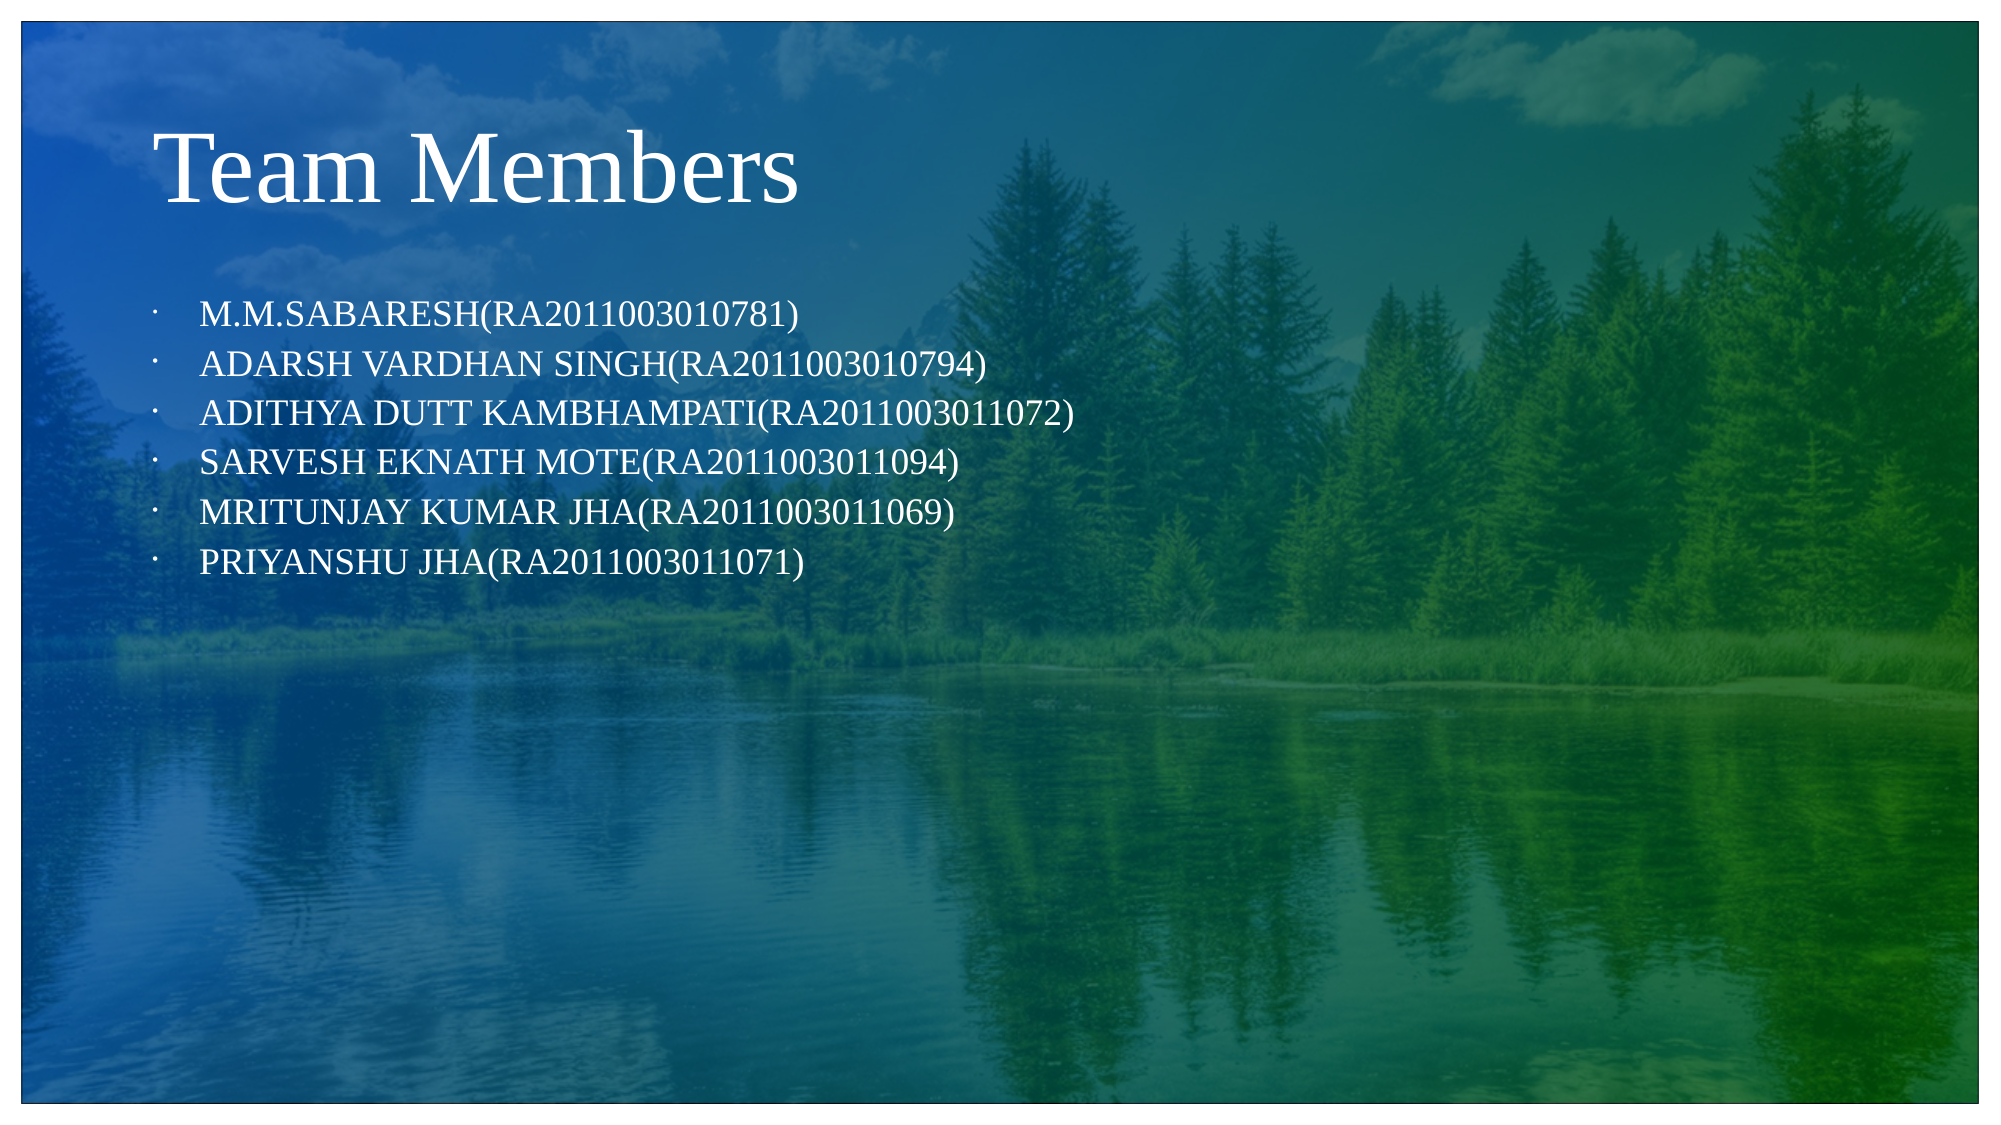

# Team Members
M.M.SABARESH(RA2011003010781)
ADARSH VARDHAN SINGH(RA2011003010794)
ADITHYA DUTT KAMBHAMPATI(RA2011003011072)
SARVESH EKNATH MOTE(RA2011003011094)
MRITUNJAY KUMAR JHA(RA2011003011069)
PRIYANSHU JHA(RA2011003011071)